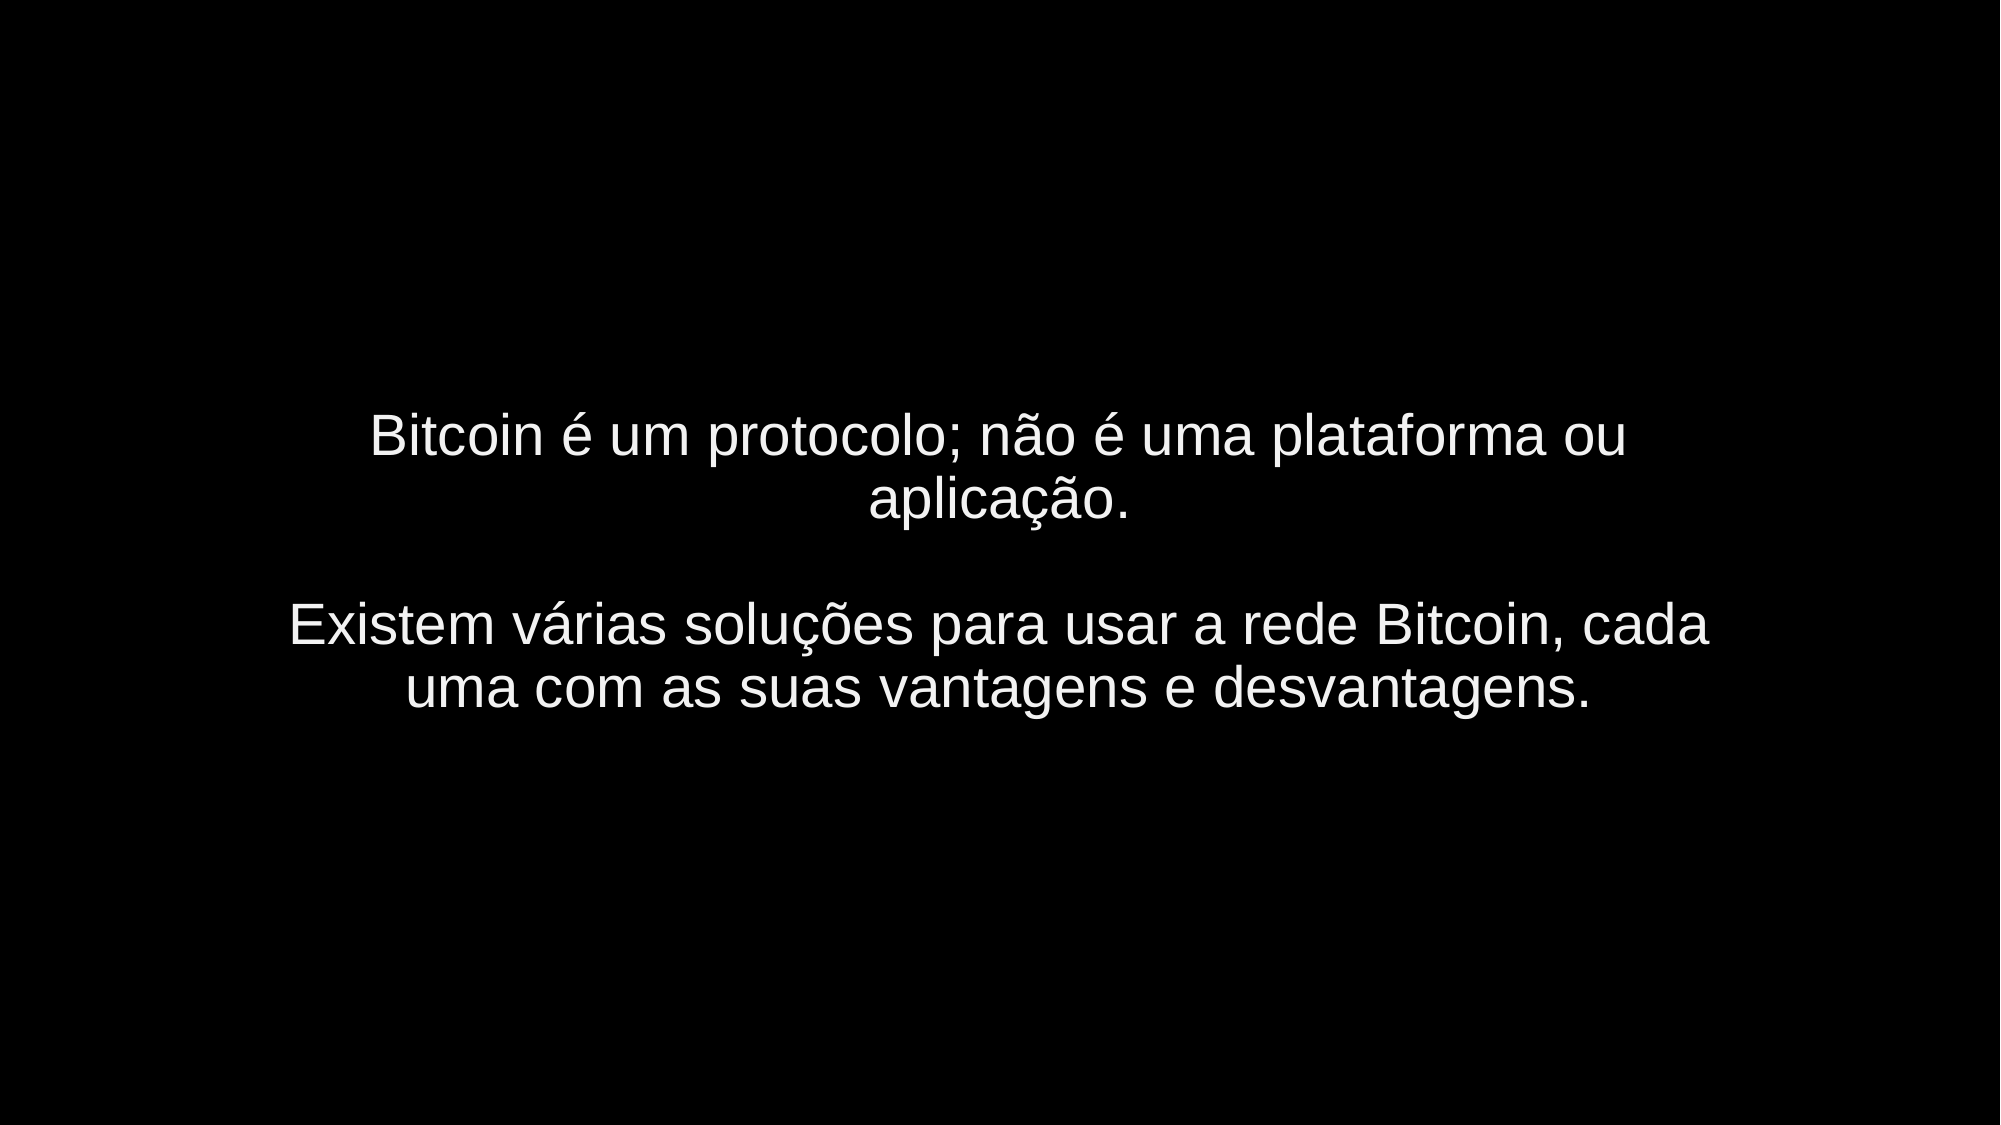

# Bitcoin é um protocolo; não é uma plataforma ou aplicação. Existem várias soluções para usar a rede Bitcoin, cada uma com as suas vantagens e desvantagens.